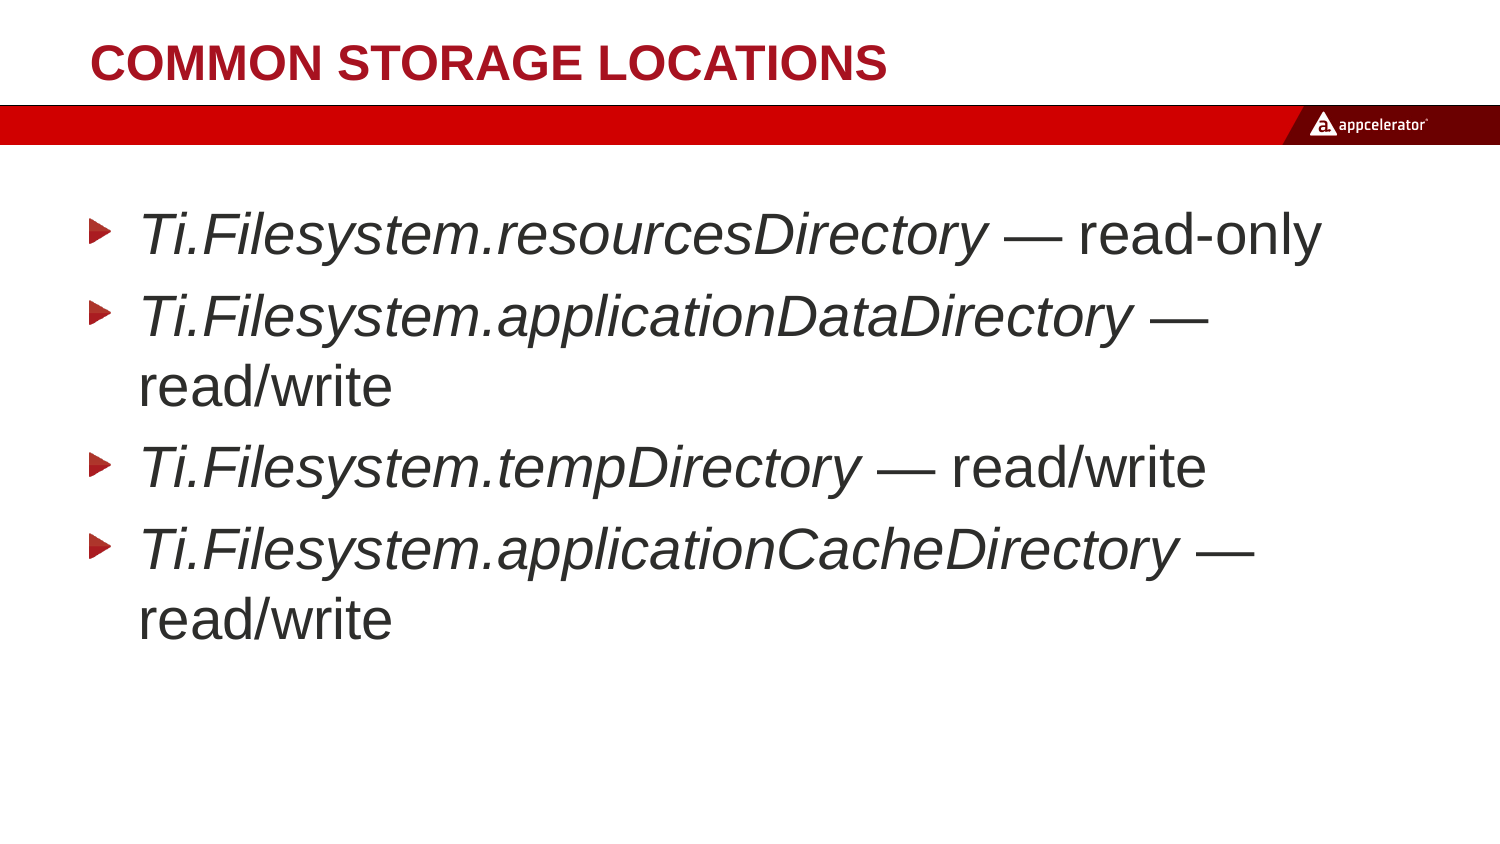

# Common Storage Locations
Ti.Filesystem.resourcesDirectory — read-only
Ti.Filesystem.applicationDataDirectory — read/write
Ti.Filesystem.tempDirectory — read/write
Ti.Filesystem.applicationCacheDirectory — read/write